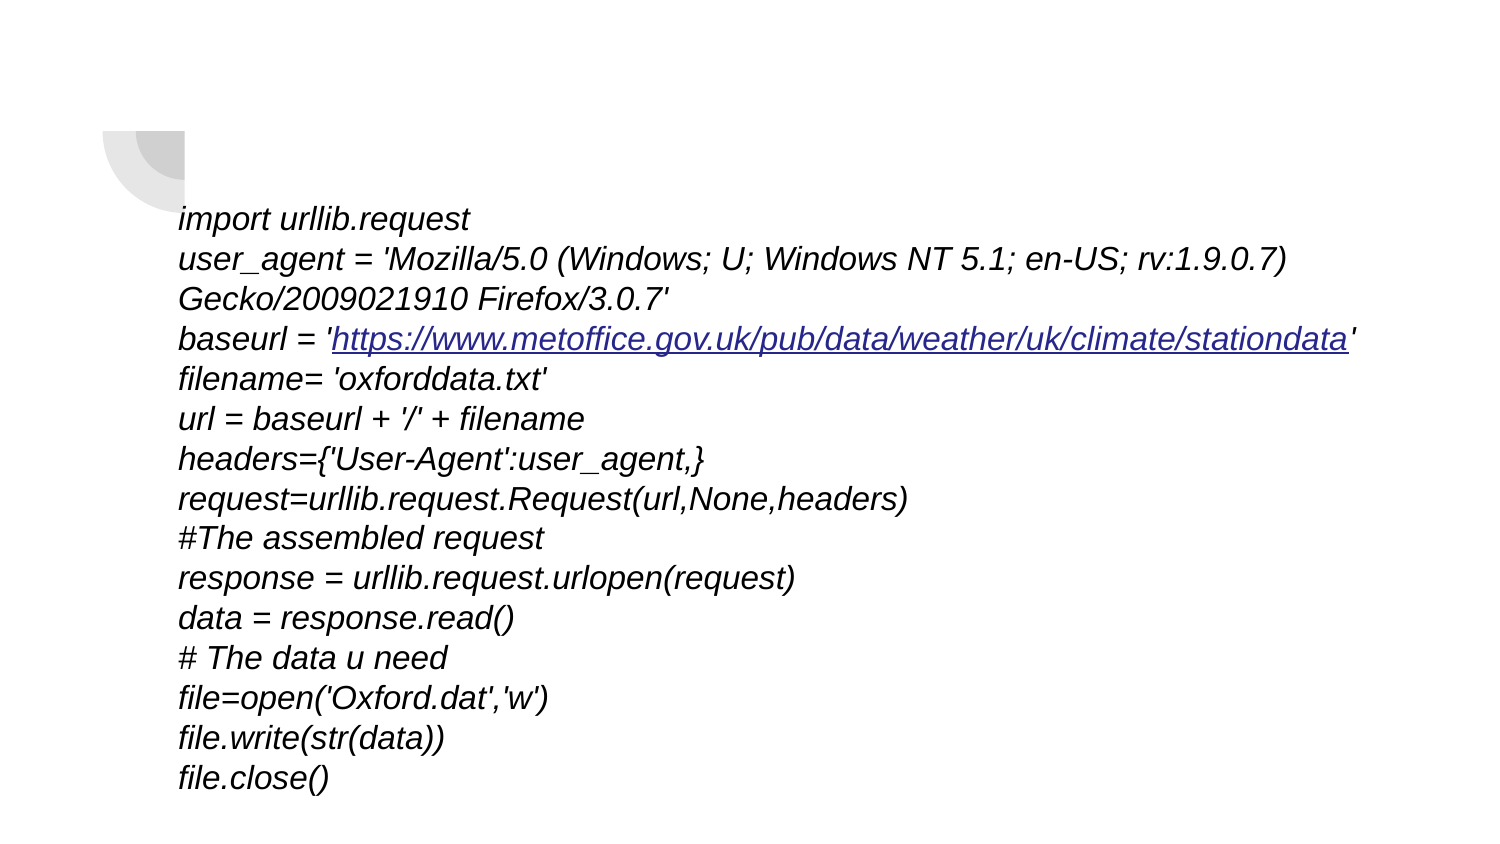

import urllib.request
user_agent = 'Mozilla/5.0 (Windows; U; Windows NT 5.1; en-US; rv:1.9.0.7) Gecko/2009021910 Firefox/3.0.7'
baseurl = 'https://www.metoffice.gov.uk/pub/data/weather/uk/climate/stationdata'
filename= 'oxforddata.txt'
url = baseurl + '/' + filename
headers={'User-Agent':user_agent,}
request=urllib.request.Request(url,None,headers)
#The assembled request
response = urllib.request.urlopen(request)
data = response.read()
# The data u need
file=open('Oxford.dat','w')
file.write(str(data))
file.close()